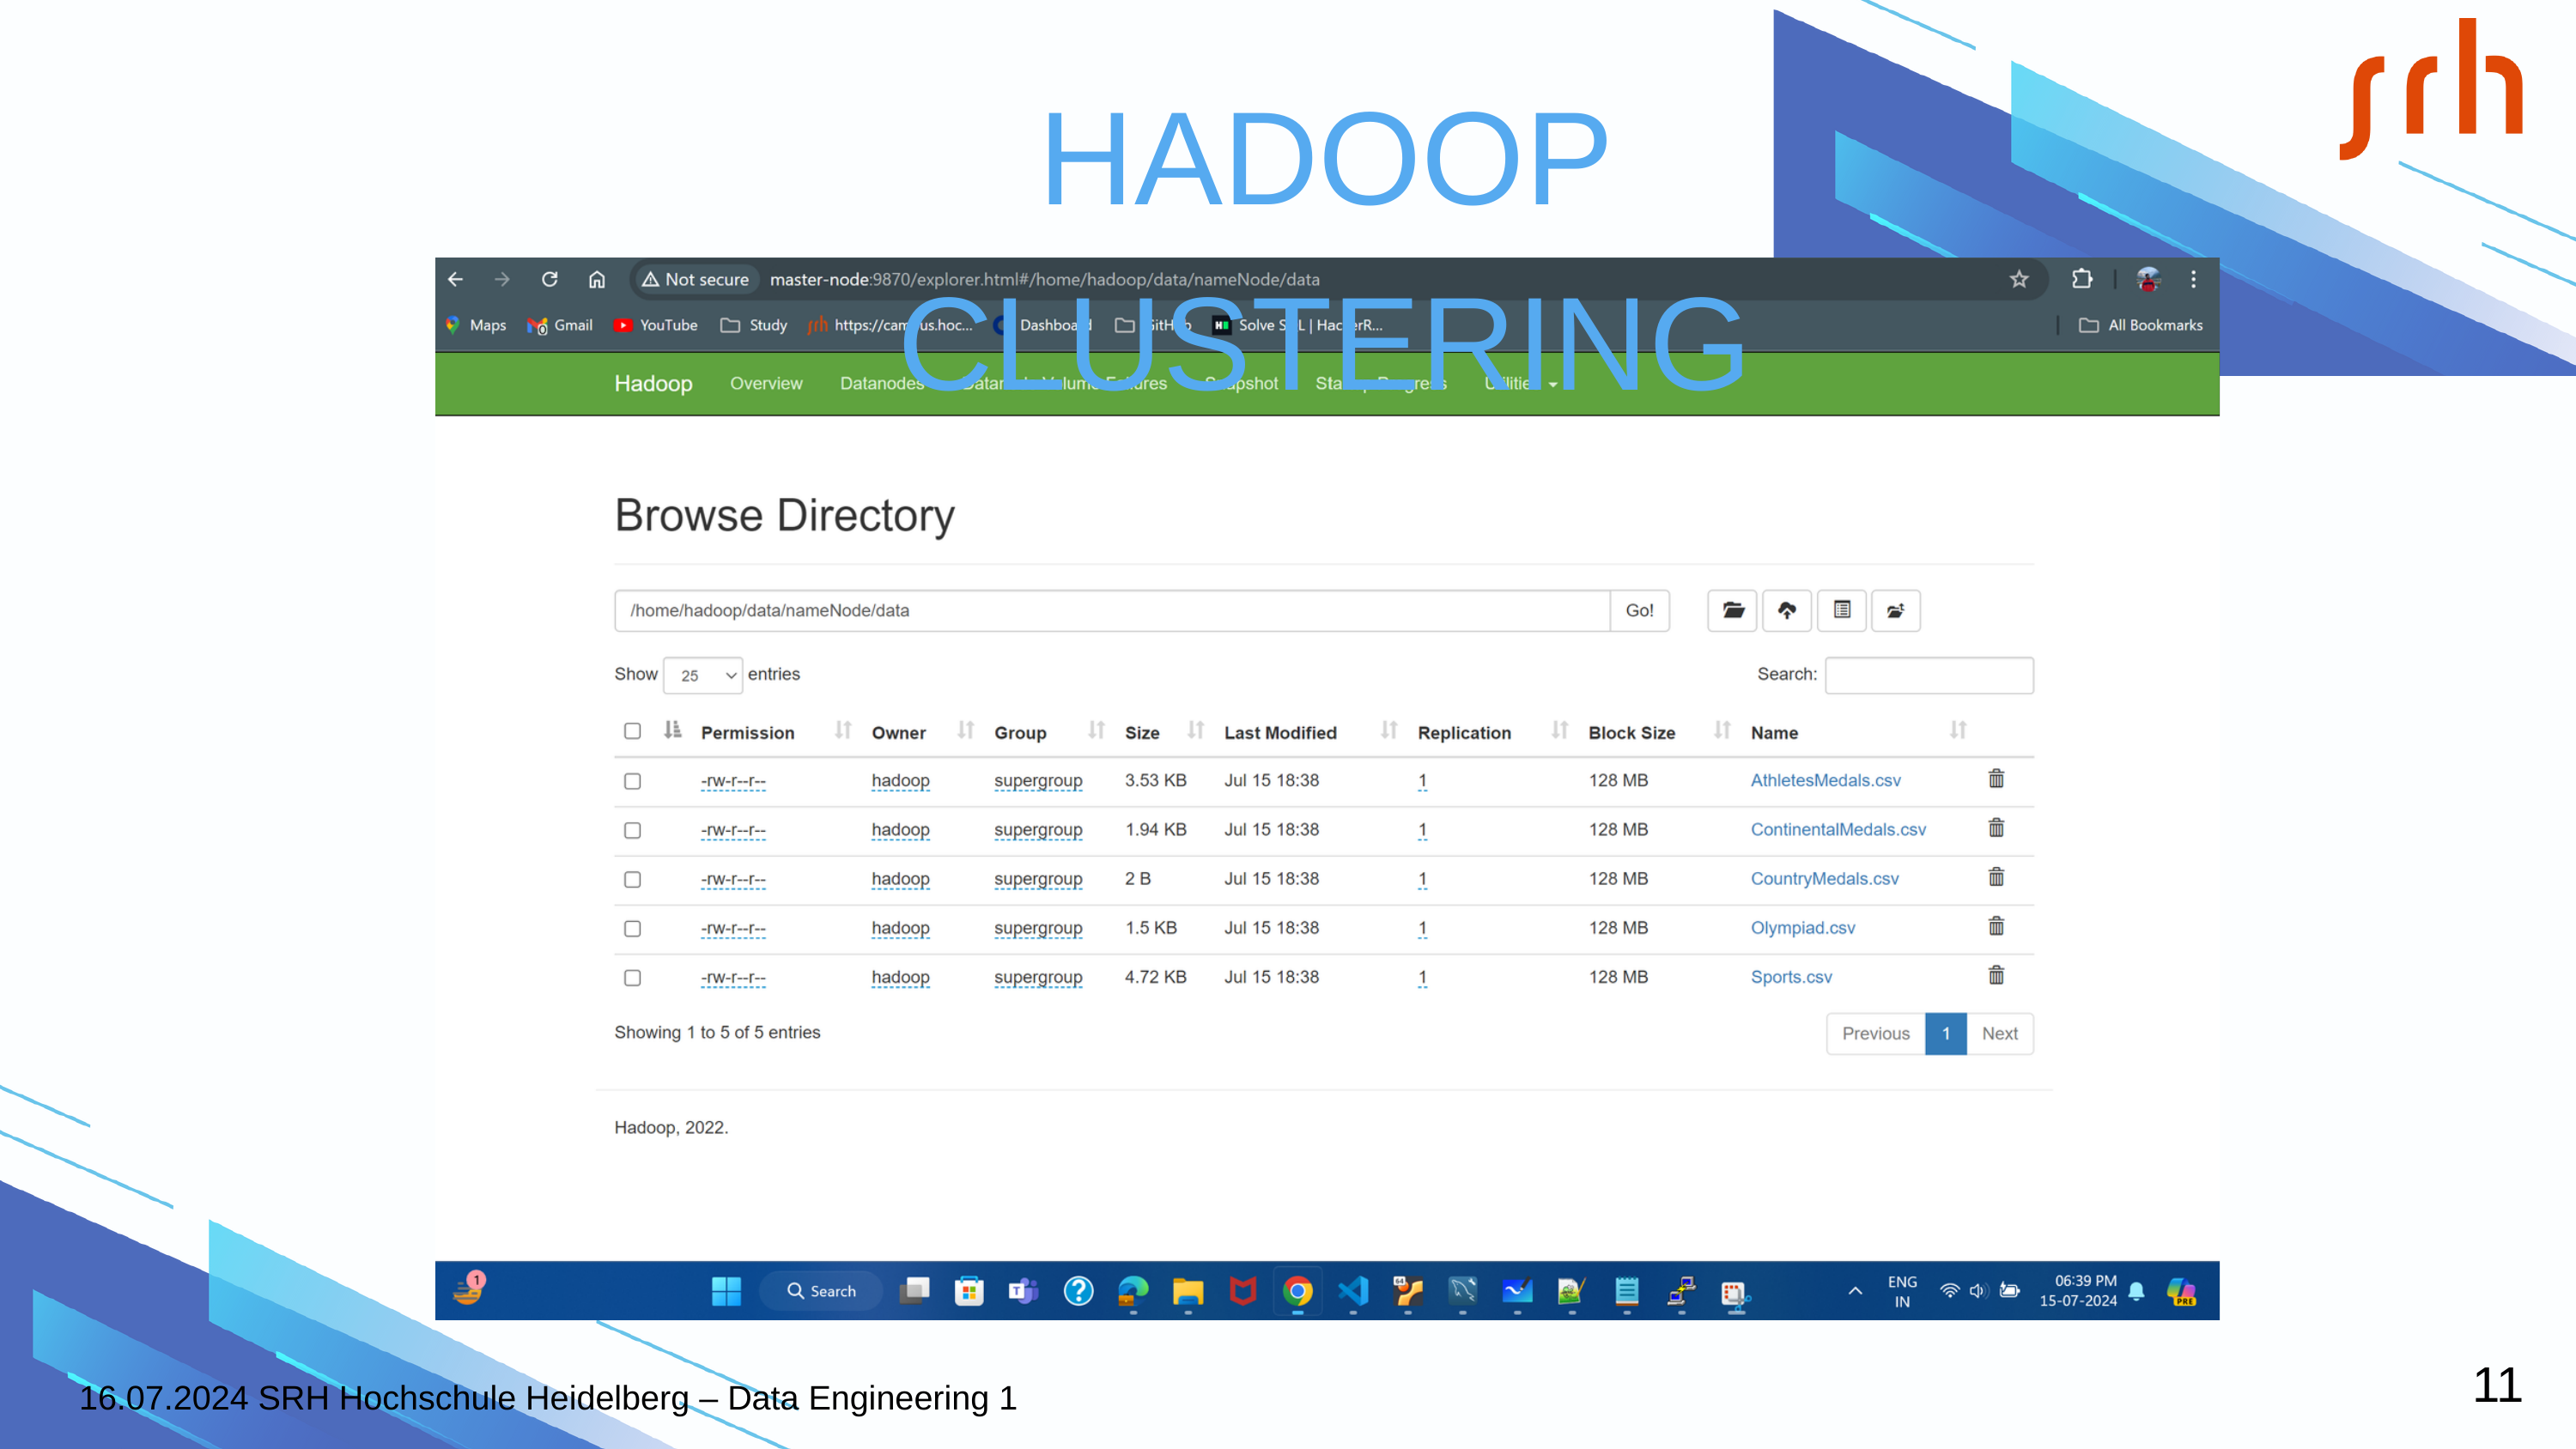

HADOOP CLUSTERING

11

16.07.2024 SRH Hochschule Heidelberg – Data Engineering 1